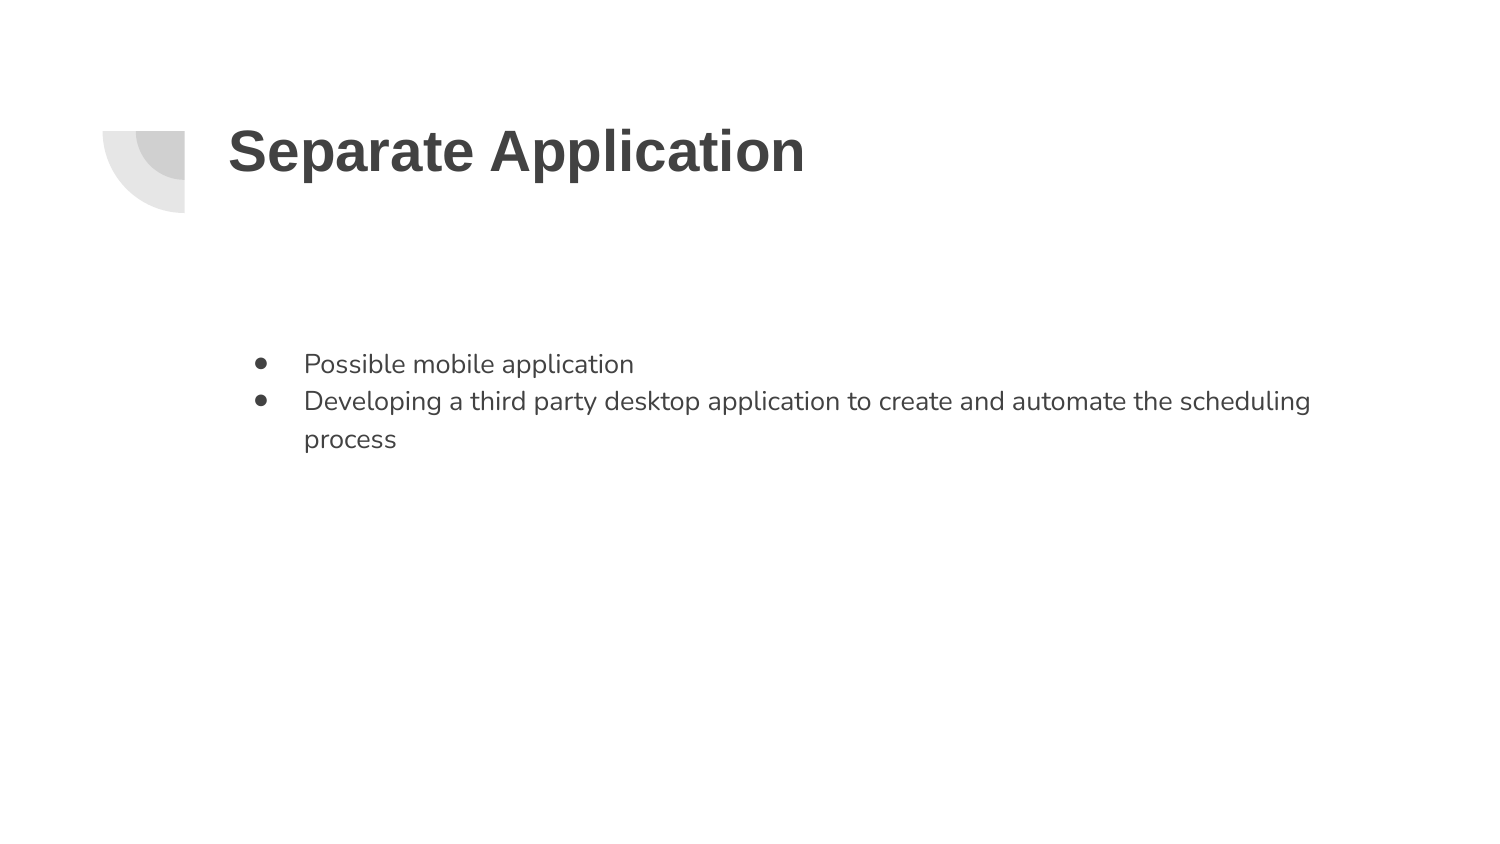

# Separate Application
Possible mobile application
Developing a third party desktop application to create and automate the scheduling process